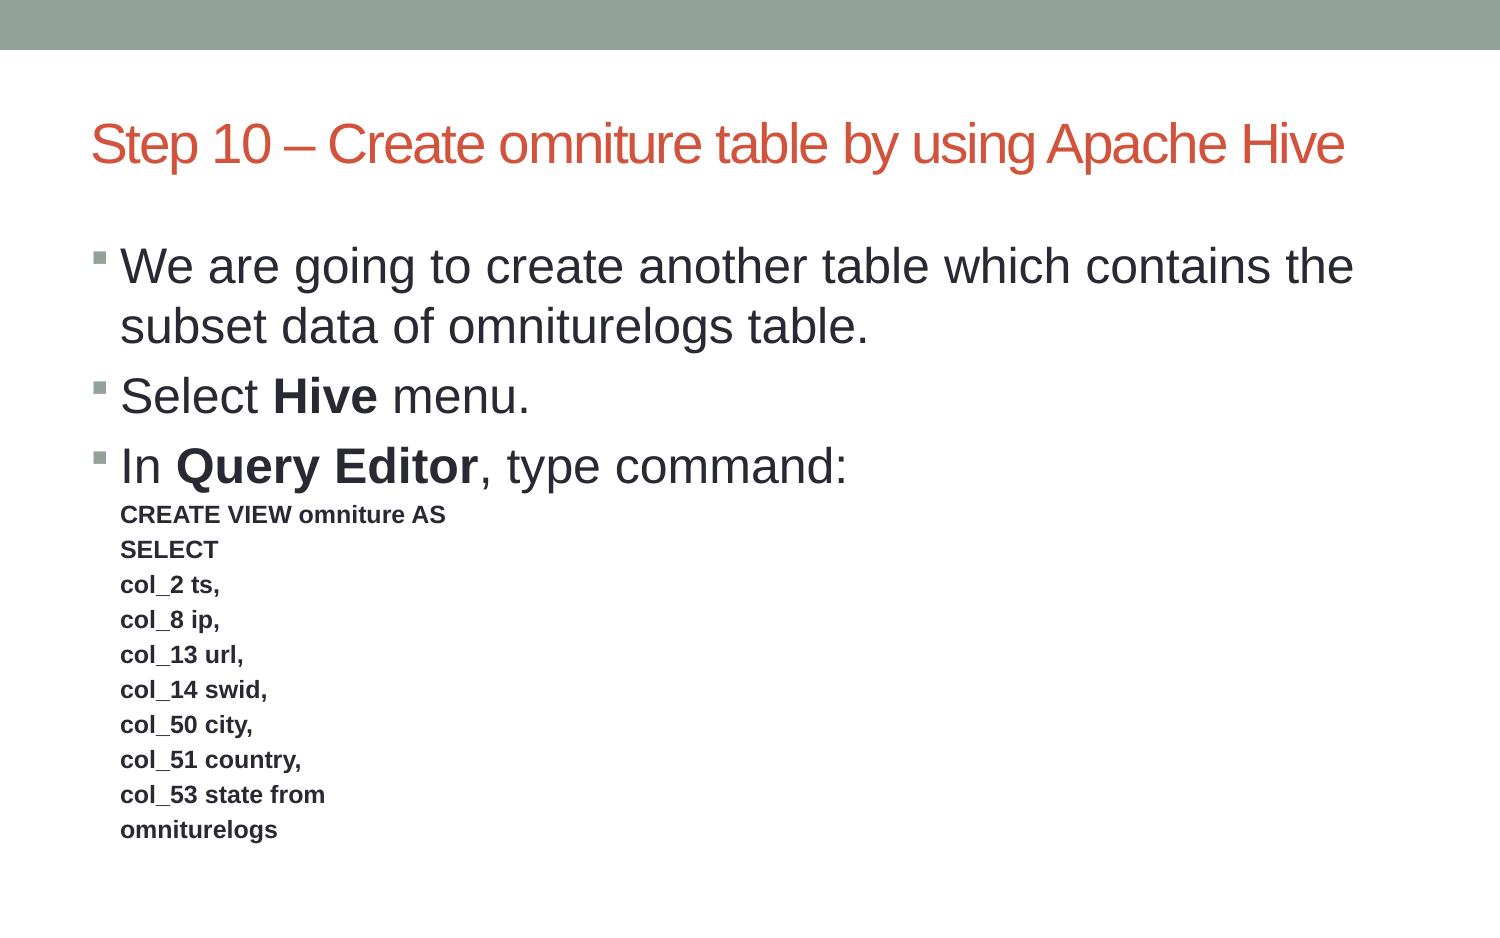

# Step 10 – Create omniture table by using Apache Hive
We are going to create another table which contains the subset data of omniturelogs table.
Select Hive menu.
In Query Editor, type command:
	CREATE VIEW omniture AS
	SELECT
	col_2 ts,
	col_8 ip,
	col_13 url,
	col_14 swid,
	col_50 city,
	col_51 country,
	col_53 state from
	omniturelogs